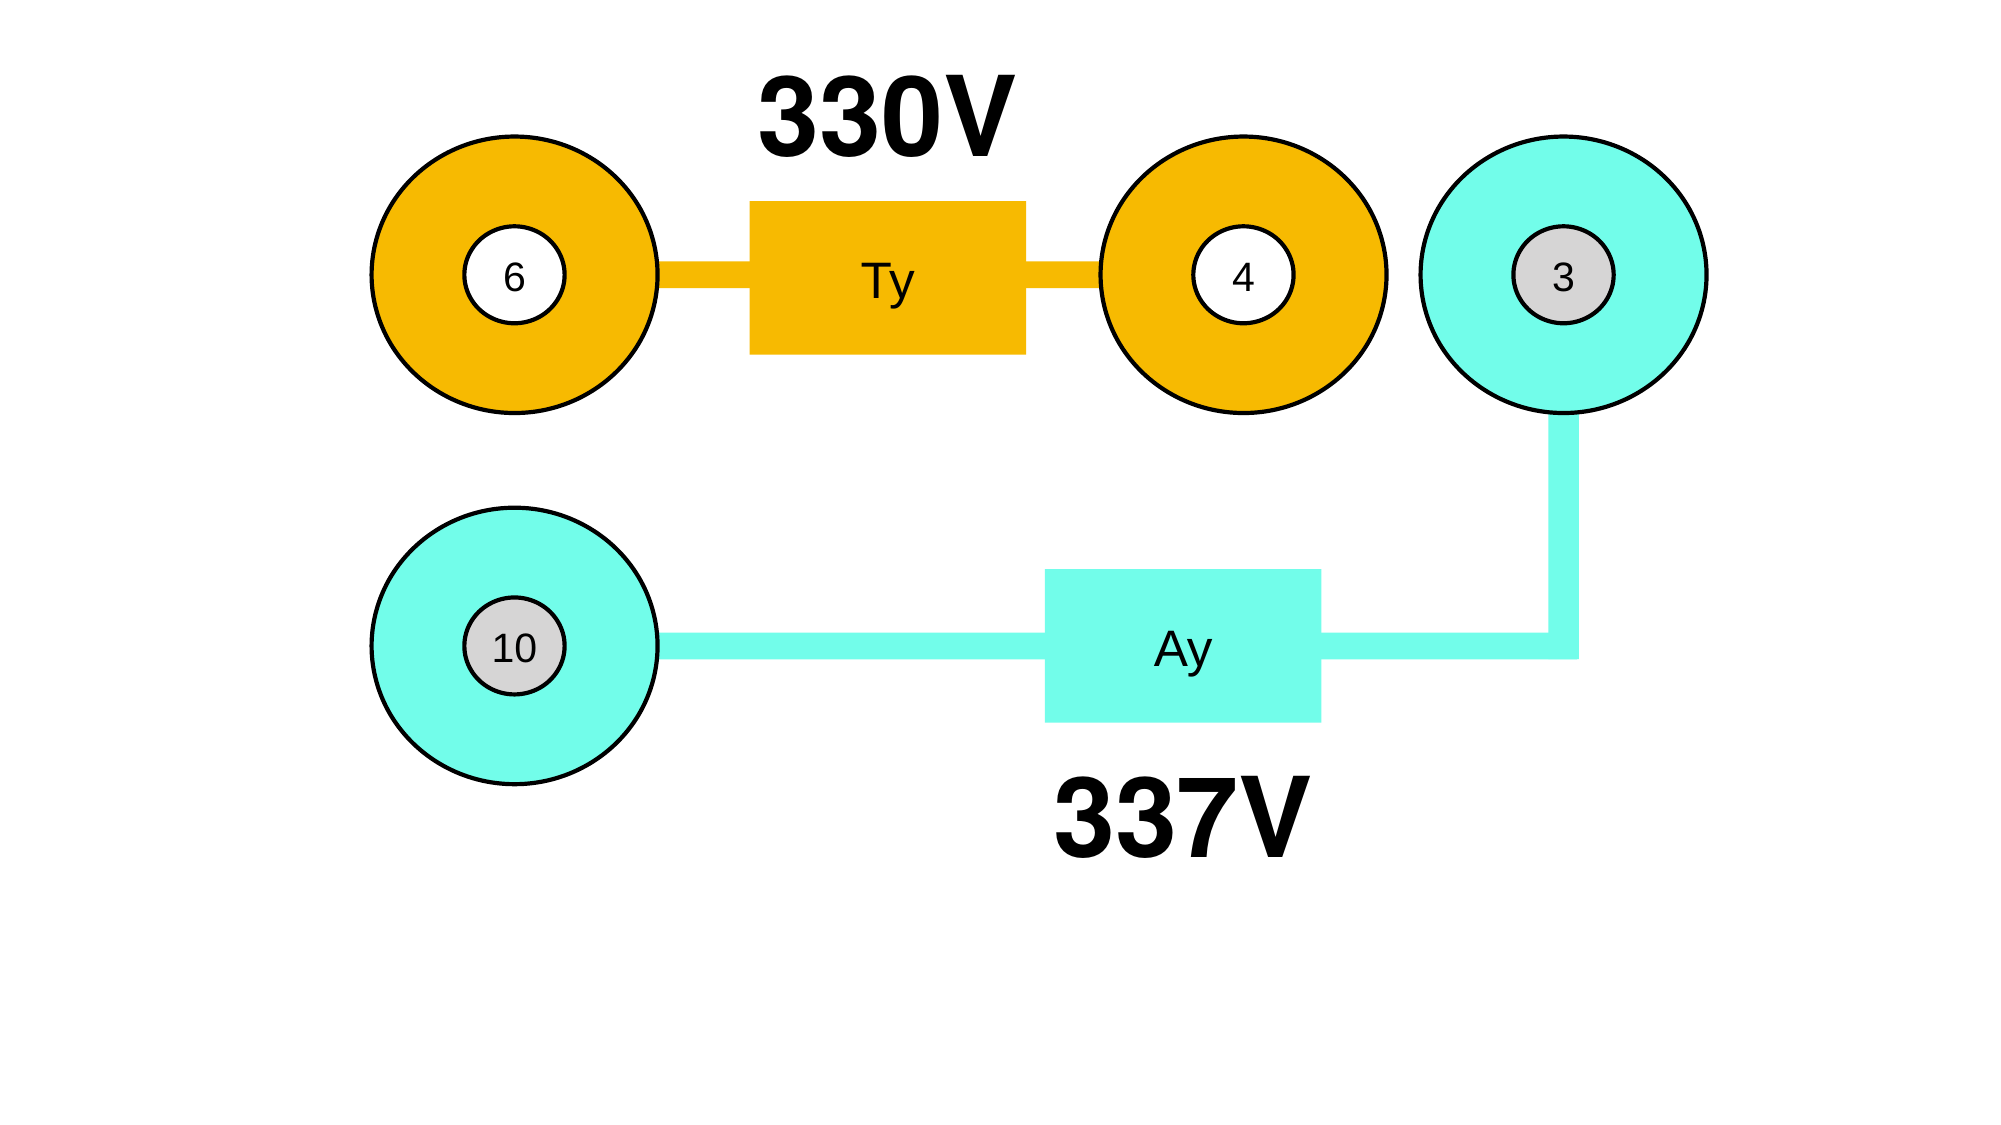

330V

6

4

3
Ty

10
Ay

337V